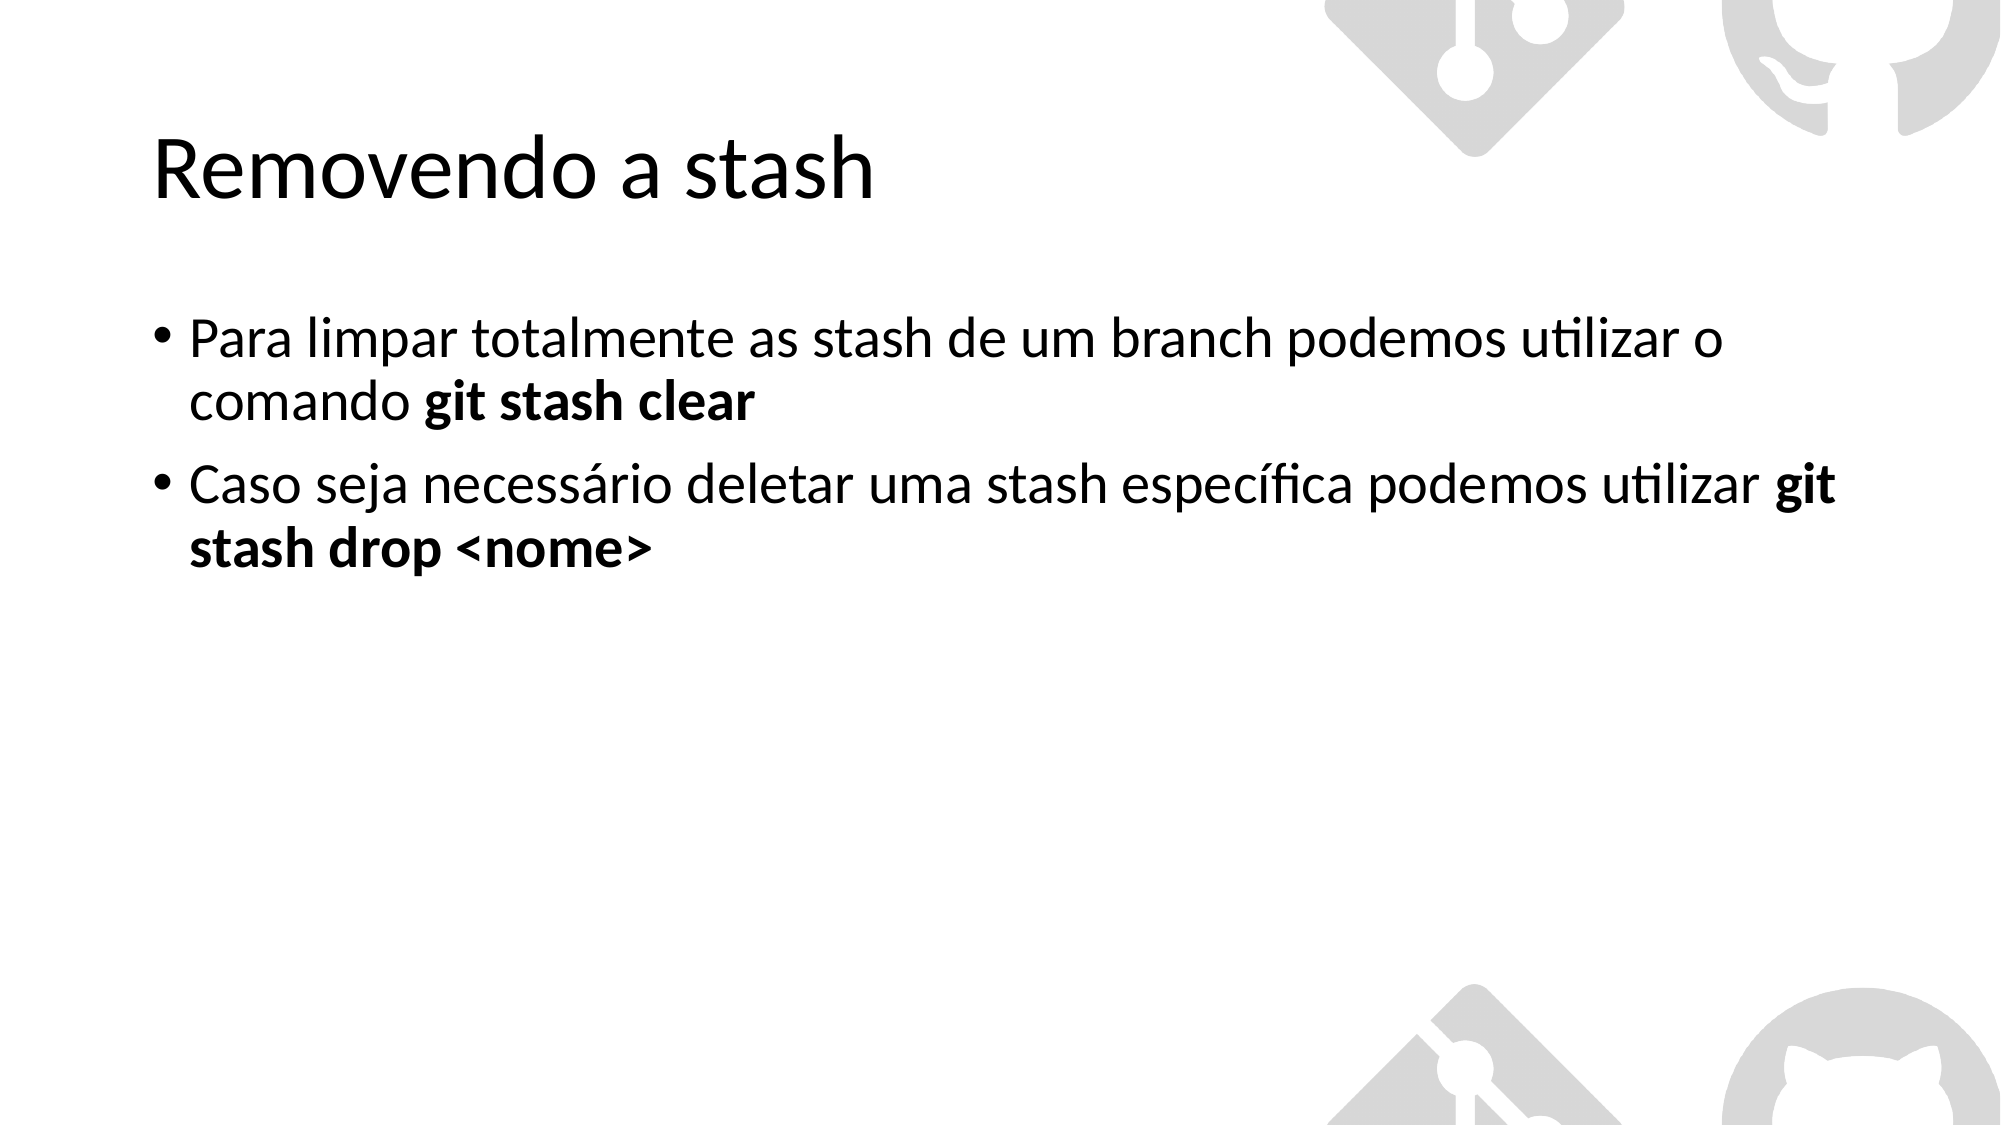

# Removendo a stash
Para limpar totalmente as stash de um branch podemos utilizar o comando git stash clear
Caso seja necessário deletar uma stash específica podemos utilizar git stash drop <nome>